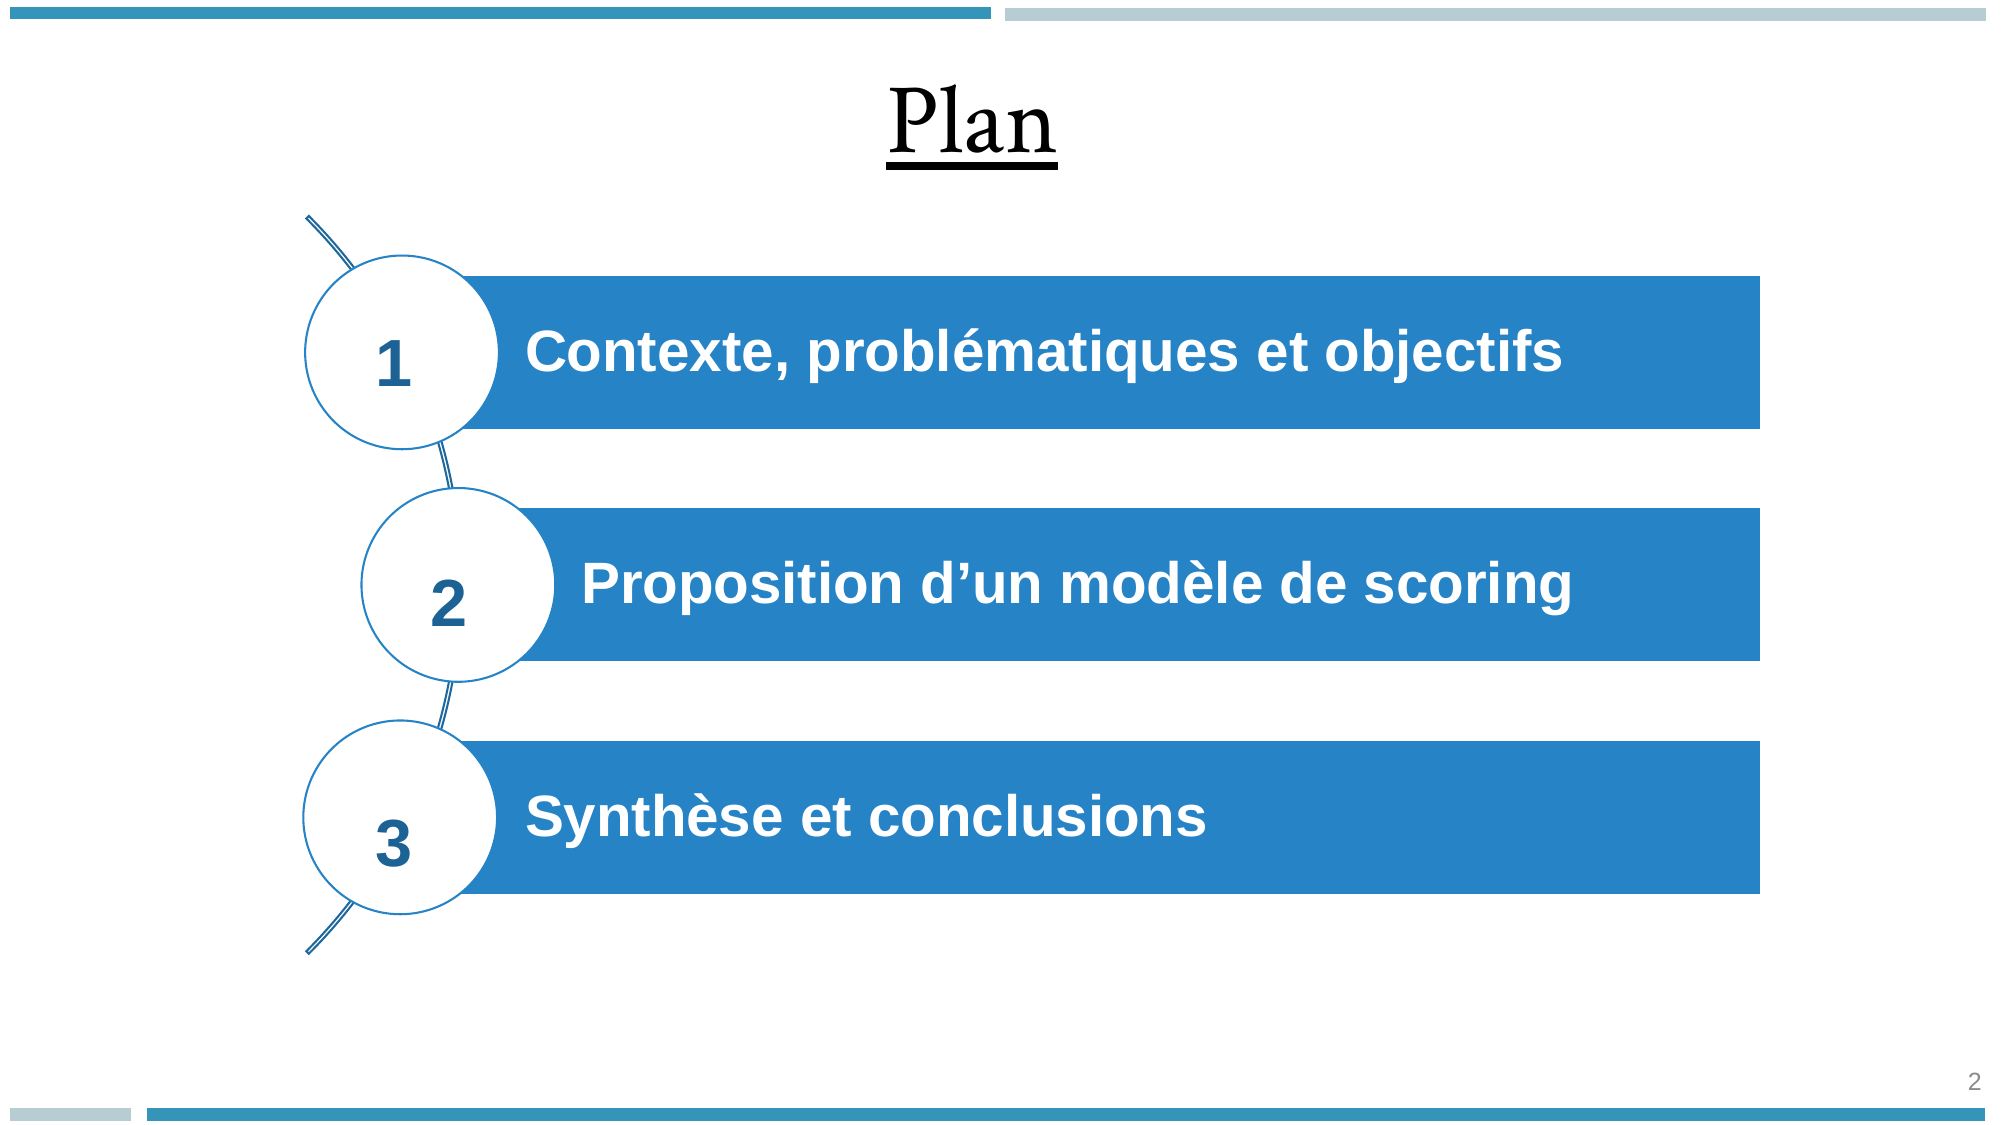

Plan
Contexte, problématiques et objectifs
Proposition d’un modèle de scoring
Synthèse et conclusions
1

   2

3
2